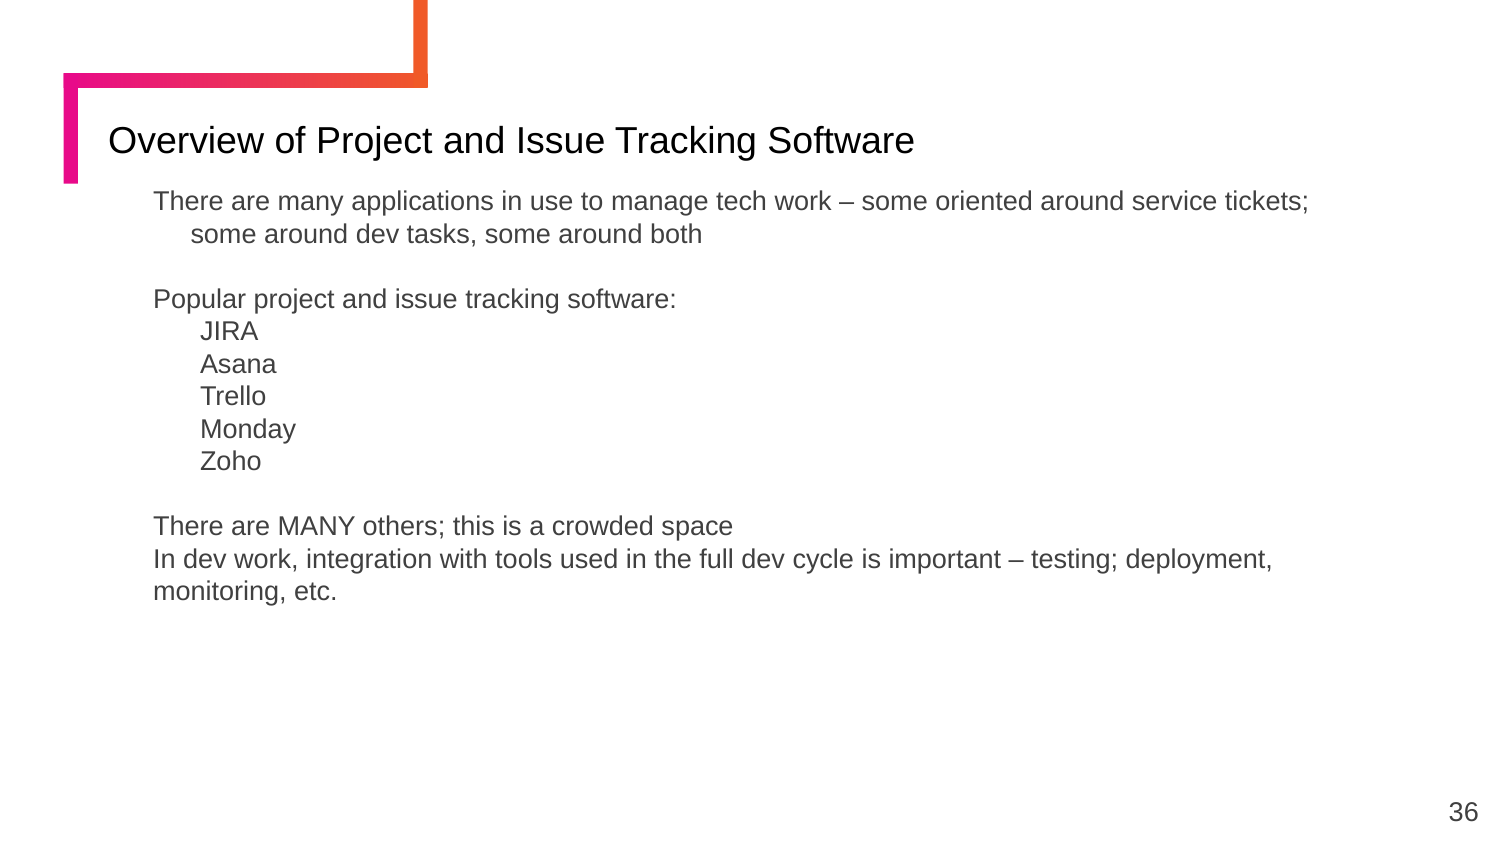

# Overview of Project and Issue Tracking Software
There are many applications in use to manage tech work – some oriented around service tickets; some around dev tasks, some around both

Popular project and issue tracking software:
JIRA
Asana
Trello
Monday
Zoho

There are MANY others; this is a crowded space
In dev work, integration with tools used in the full dev cycle is important – testing; deployment, monitoring, etc.
36